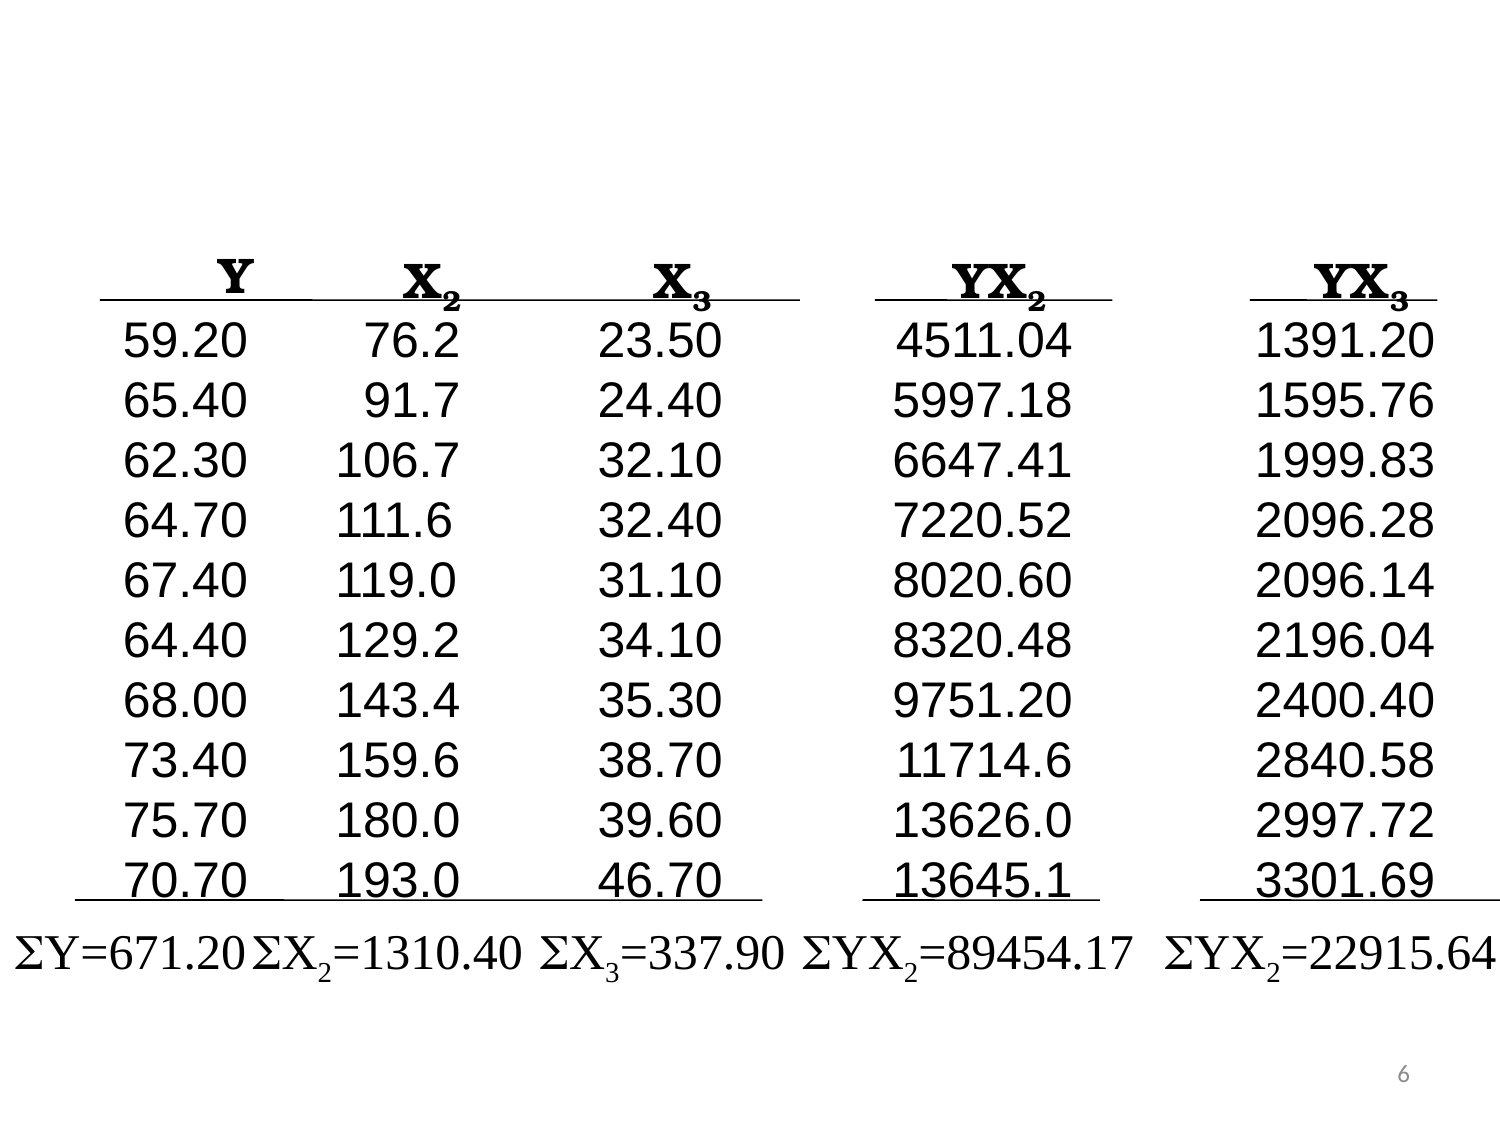

Y

   X2

   X3

   YX2

   YX3
59.20
65.40
62.30
64.70
67.40
64.40
68.00
73.40
75.70
70.70

  76.2
  91.7
106.7
111.6
119.0
129.2
143.4
159.6
180.0
193.0
23.50
24.40
32.10
32.40
31.10
34.10
35.30
38.70
39.60
46.70
4511.04
5997.18
6647.41
7220.52
8020.60
8320.48
9751.20
11714.6
13626.0
13645.1

1391.20
1595.76
1999.83
2096.28
2096.14
2196.04
2400.40
2840.58
2997.72
3301.69

ΣY=671.20
ΣX2=1310.40
ΣX3=337.90
ΣYX2=89454.17
 ΣYX2=22915.64
6